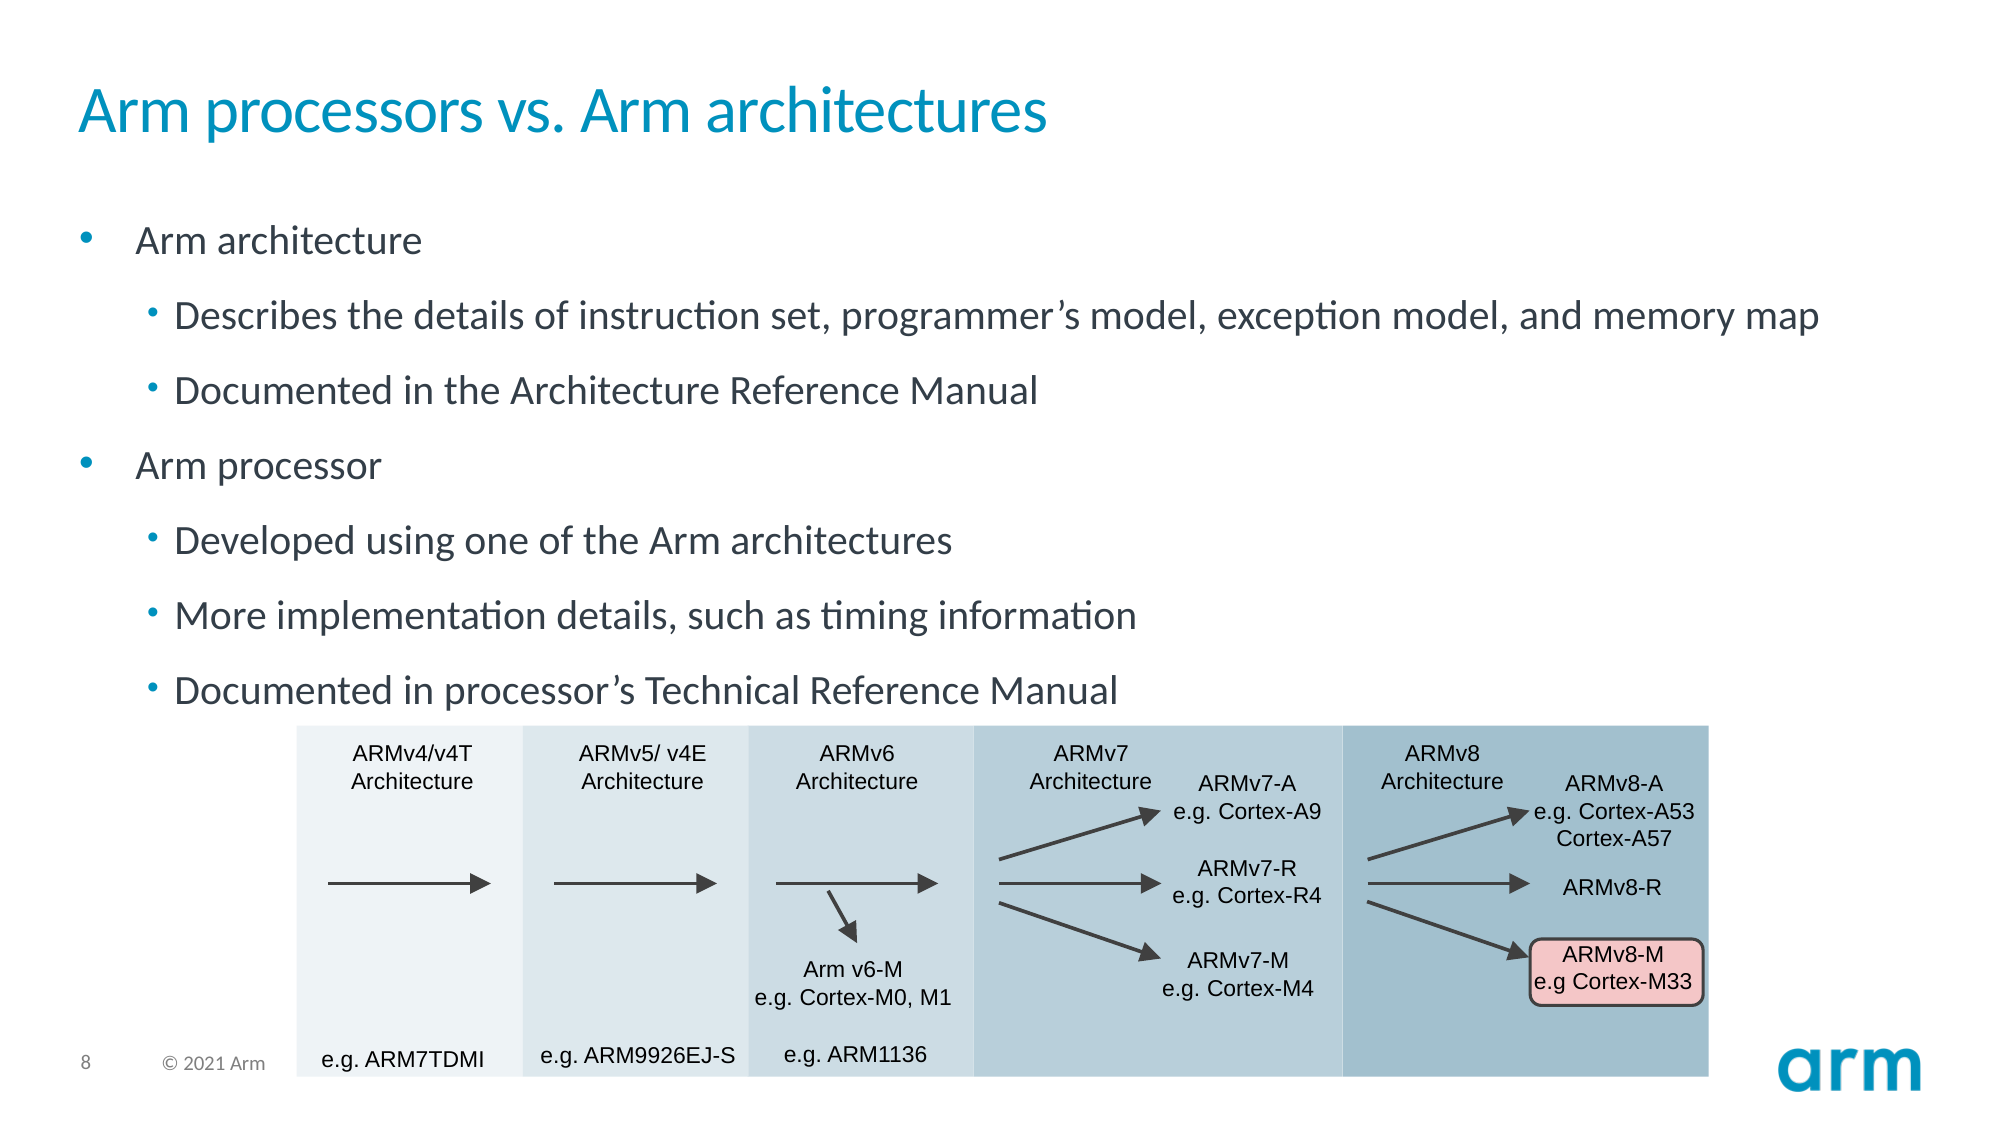

# Arm processors vs. Arm architectures
Arm architecture
Describes the details of instruction set, programmer’s model, exception model, and memory map
Documented in the Architecture Reference Manual
Arm processor
Developed using one of the Arm architectures
More implementation details, such as timing information
Documented in processor’s Technical Reference Manual

ARMv4/v4T Architecture
ARMv5/ v4E Architecture
ARMv6 Architecture
ARMv7
Architecture
ARMv8 Architecture
ARMv7-A
e.g. Cortex-A9
ARMv8-A
e.g. Cortex-A53
Cortex-A57
ARMv7-R
e.g. Cortex-R4
ARMv8-R

Arm v6-M
e.g. Cortex-M0, M1
e.g. ARM1136
e.g. ARM9926EJ-S
e.g. ARM7TDMI
ARMv8-M
e.g Cortex-M33
ARMv7-M
e.g. Cortex-M4